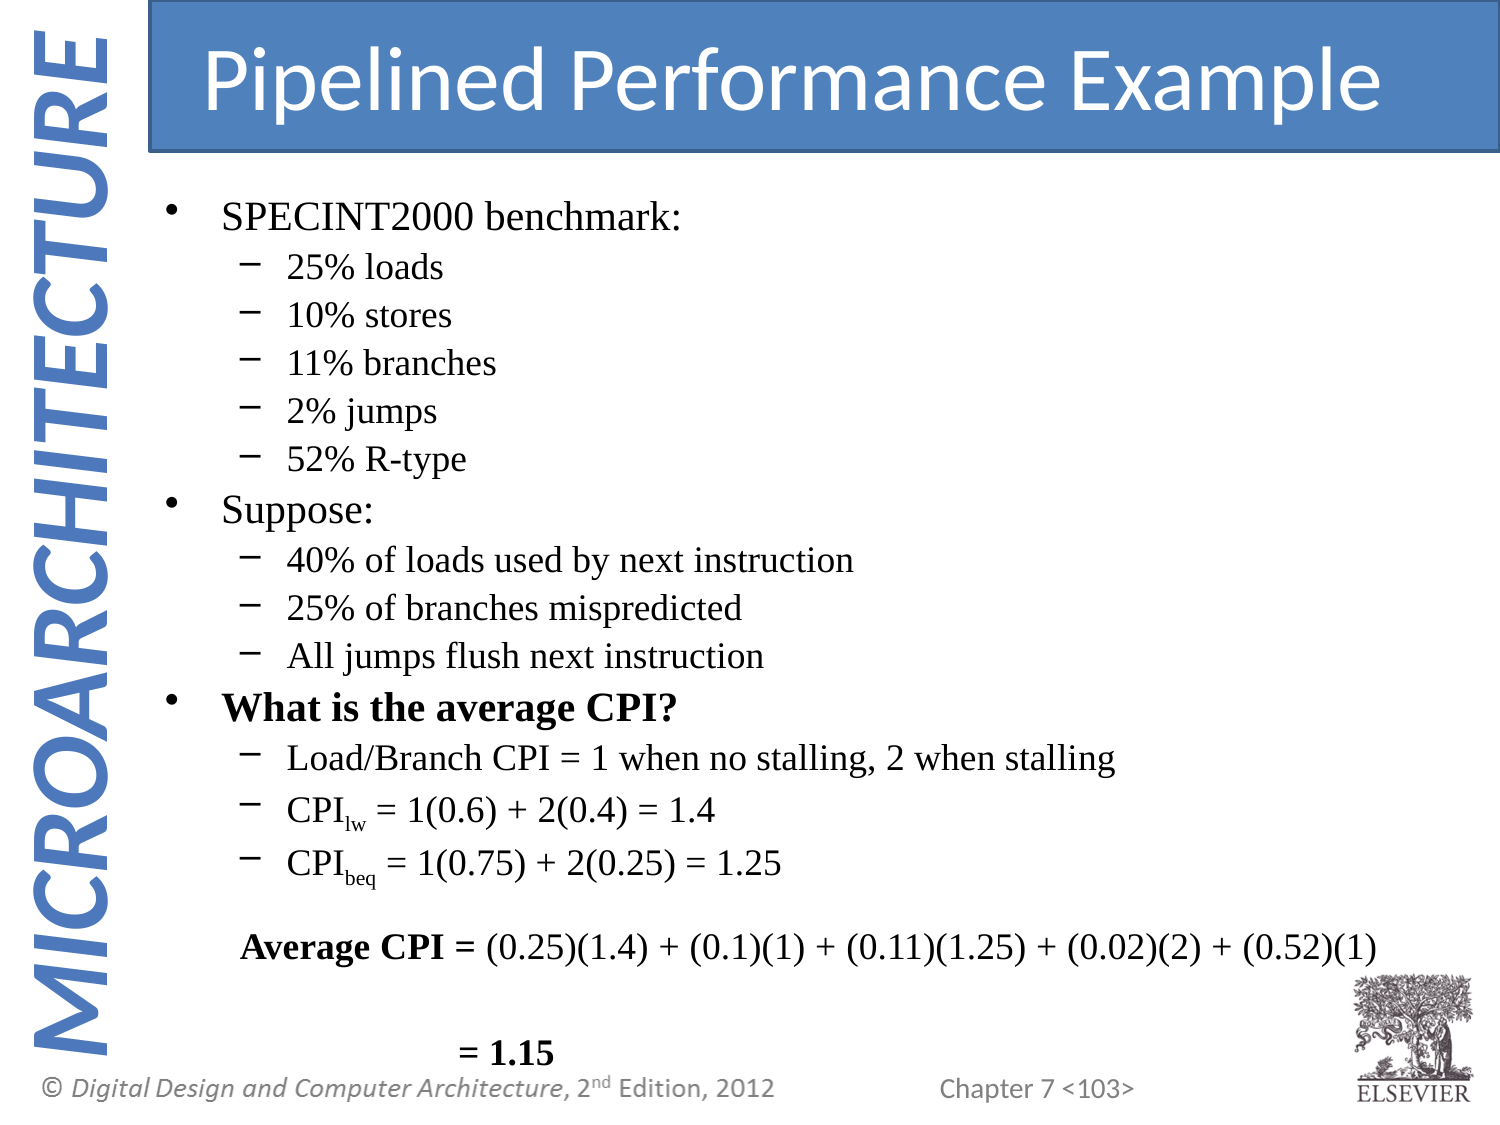

Pipelined Performance Example

SPECINT2000 benchmark:
25% loads
10% stores
11% branches
2% jumps
52% R-type
Suppose:
40% of loads used by next instruction
25% of branches mispredicted
All jumps flush next instruction
What is the average CPI?
Load/Branch CPI = 1 when no stalling, 2 when stalling
CPIlw = 1(0.6) + 2(0.4) = 1.4
CPIbeq = 1(0.75) + 2(0.25) = 1.25

Average CPI = (0.25)(1.4) + (0.1)(1) + (0.11)(1.25) + (0.02)(2) + (0.52)(1)
                       = 1.15